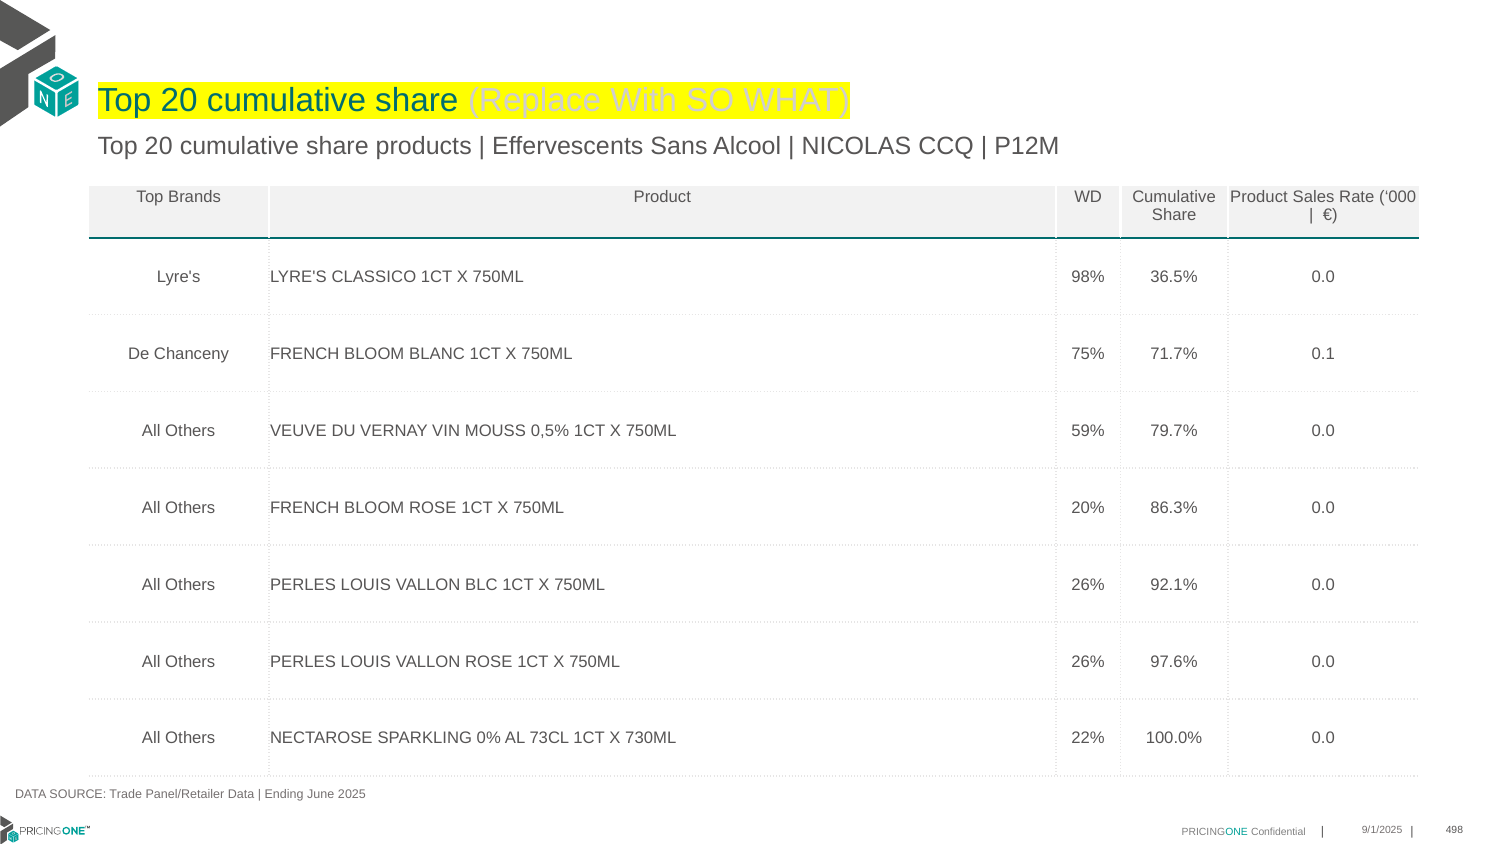

# Top 20 cumulative share (Replace With SO WHAT)
Top 20 cumulative share products | Effervescents Sans Alcool | NICOLAS CCQ | P12M
| Top Brands | Product | WD | Cumulative Share | Product Sales Rate (‘000 | €) |
| --- | --- | --- | --- | --- |
| Lyre's | LYRE'S CLASSICO 1CT X 750ML | 98% | 36.5% | 0.0 |
| De Chanceny | FRENCH BLOOM BLANC 1CT X 750ML | 75% | 71.7% | 0.1 |
| All Others | VEUVE DU VERNAY VIN MOUSS 0,5% 1CT X 750ML | 59% | 79.7% | 0.0 |
| All Others | FRENCH BLOOM ROSE 1CT X 750ML | 20% | 86.3% | 0.0 |
| All Others | PERLES LOUIS VALLON BLC 1CT X 750ML | 26% | 92.1% | 0.0 |
| All Others | PERLES LOUIS VALLON ROSE 1CT X 750ML | 26% | 97.6% | 0.0 |
| All Others | NECTAROSE SPARKLING 0% AL 73CL 1CT X 730ML | 22% | 100.0% | 0.0 |
DATA SOURCE: Trade Panel/Retailer Data | Ending June 2025

9/1/2025
498